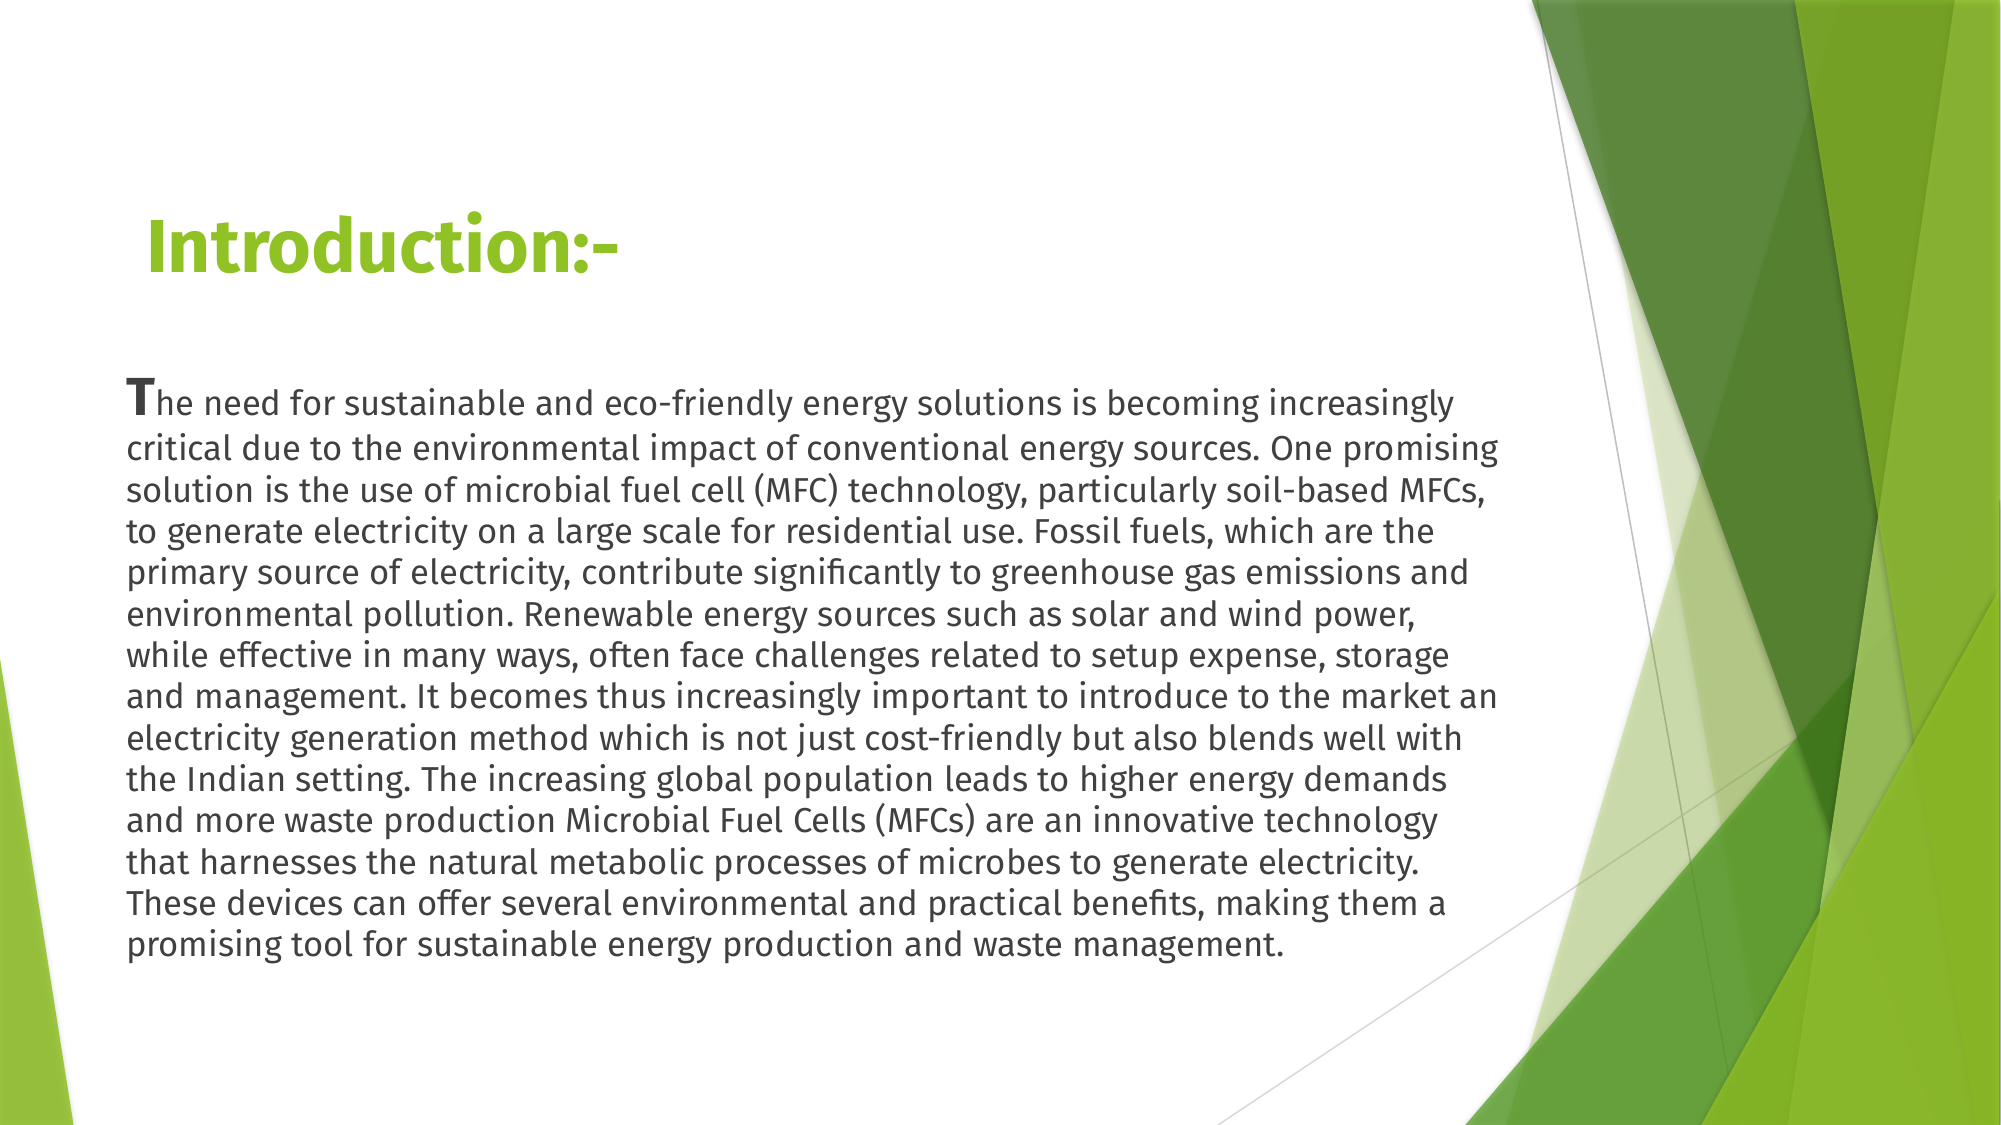

# Introduction:-
The need for sustainable and eco-friendly energy solutions is becoming increasingly critical due to the environmental impact of conventional energy sources. One promising solution is the use of microbial fuel cell (MFC) technology, particularly soil-based MFCs, to generate electricity on a large scale for residential use. Fossil fuels, which are the primary source of electricity, contribute significantly to greenhouse gas emissions and environmental pollution. Renewable energy sources such as solar and wind power, while effective in many ways, often face challenges related to setup expense, storage and management. It becomes thus increasingly important to introduce to the market an electricity generation method which is not just cost-friendly but also blends well with the Indian setting. The increasing global population leads to higher energy demands and more waste production Microbial Fuel Cells (MFCs) are an innovative technology that harnesses the natural metabolic processes of microbes to generate electricity. These devices can offer several environmental and practical benefits, making them a promising tool for sustainable energy production and waste management.